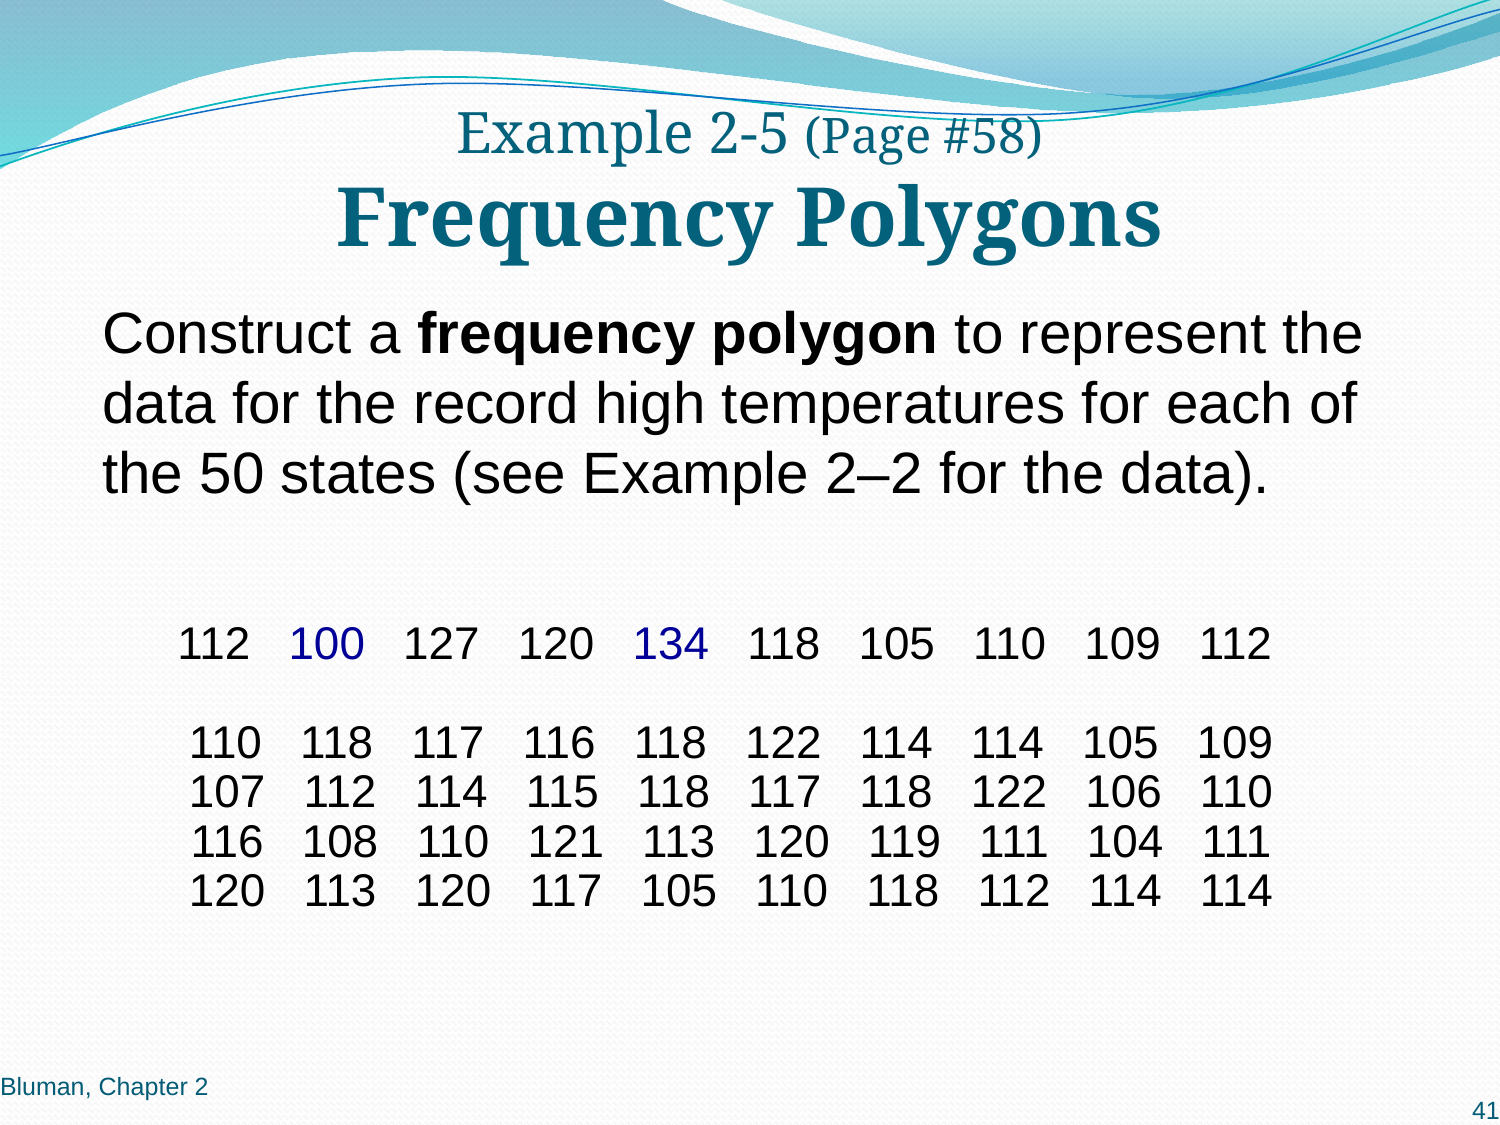

# Example 2-5 (Page #58) Frequency Polygons
Construct a frequency polygon to represent the data for the record high temperatures for each of the 50 states (see Example 2–2 for the data).

112   100   127   120   134   118   105   110   109   112
110   118   117   116   118   122   114   114   105   109
107   112   114   115   118   117   118   122   106   110
116   108   110   121   113   120   119   111   104   111
120   113   120   117   105   110   118   112   114   114
Bluman, Chapter 2
41